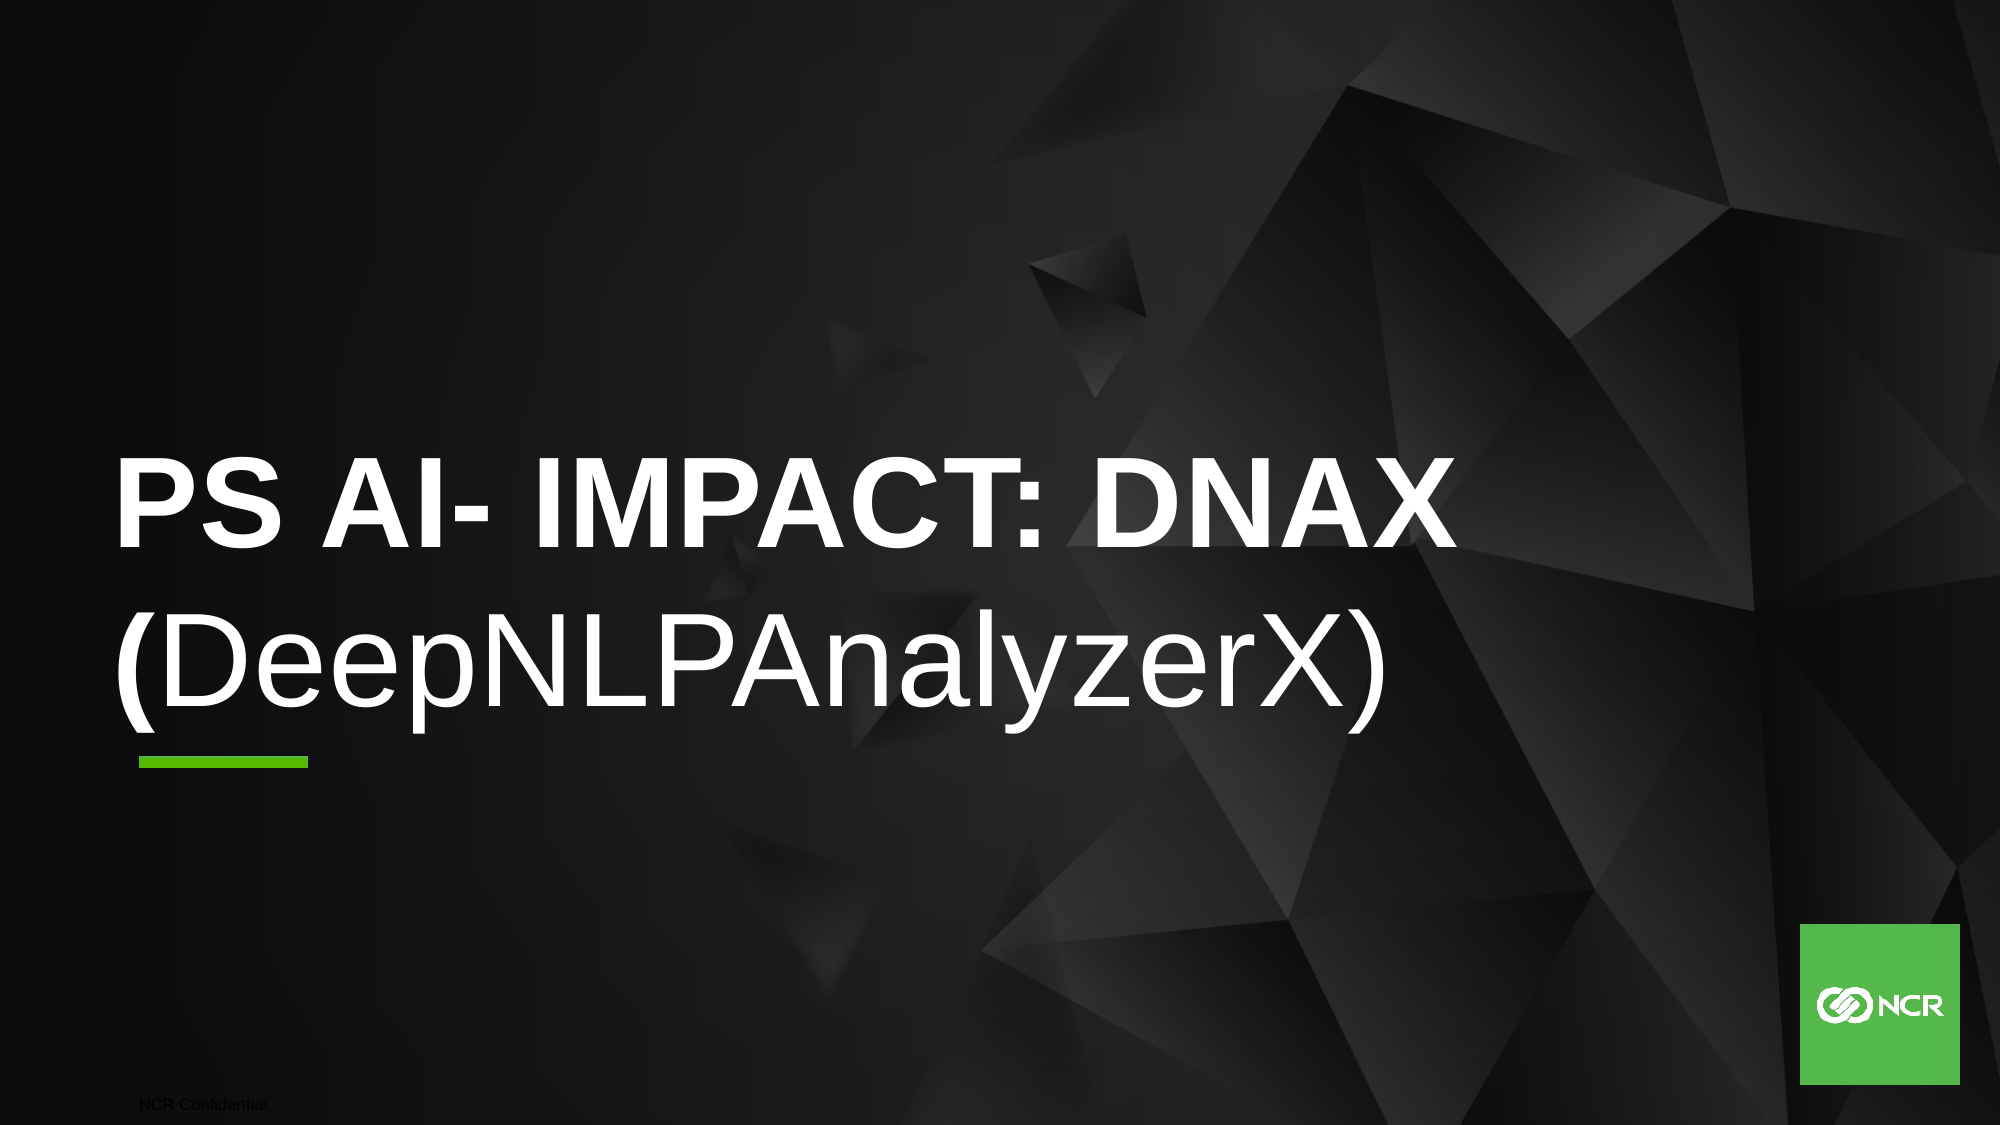

PS AI- IMPACT: DNAX (DeepNLPAnalyzerX)
NCR Confidential